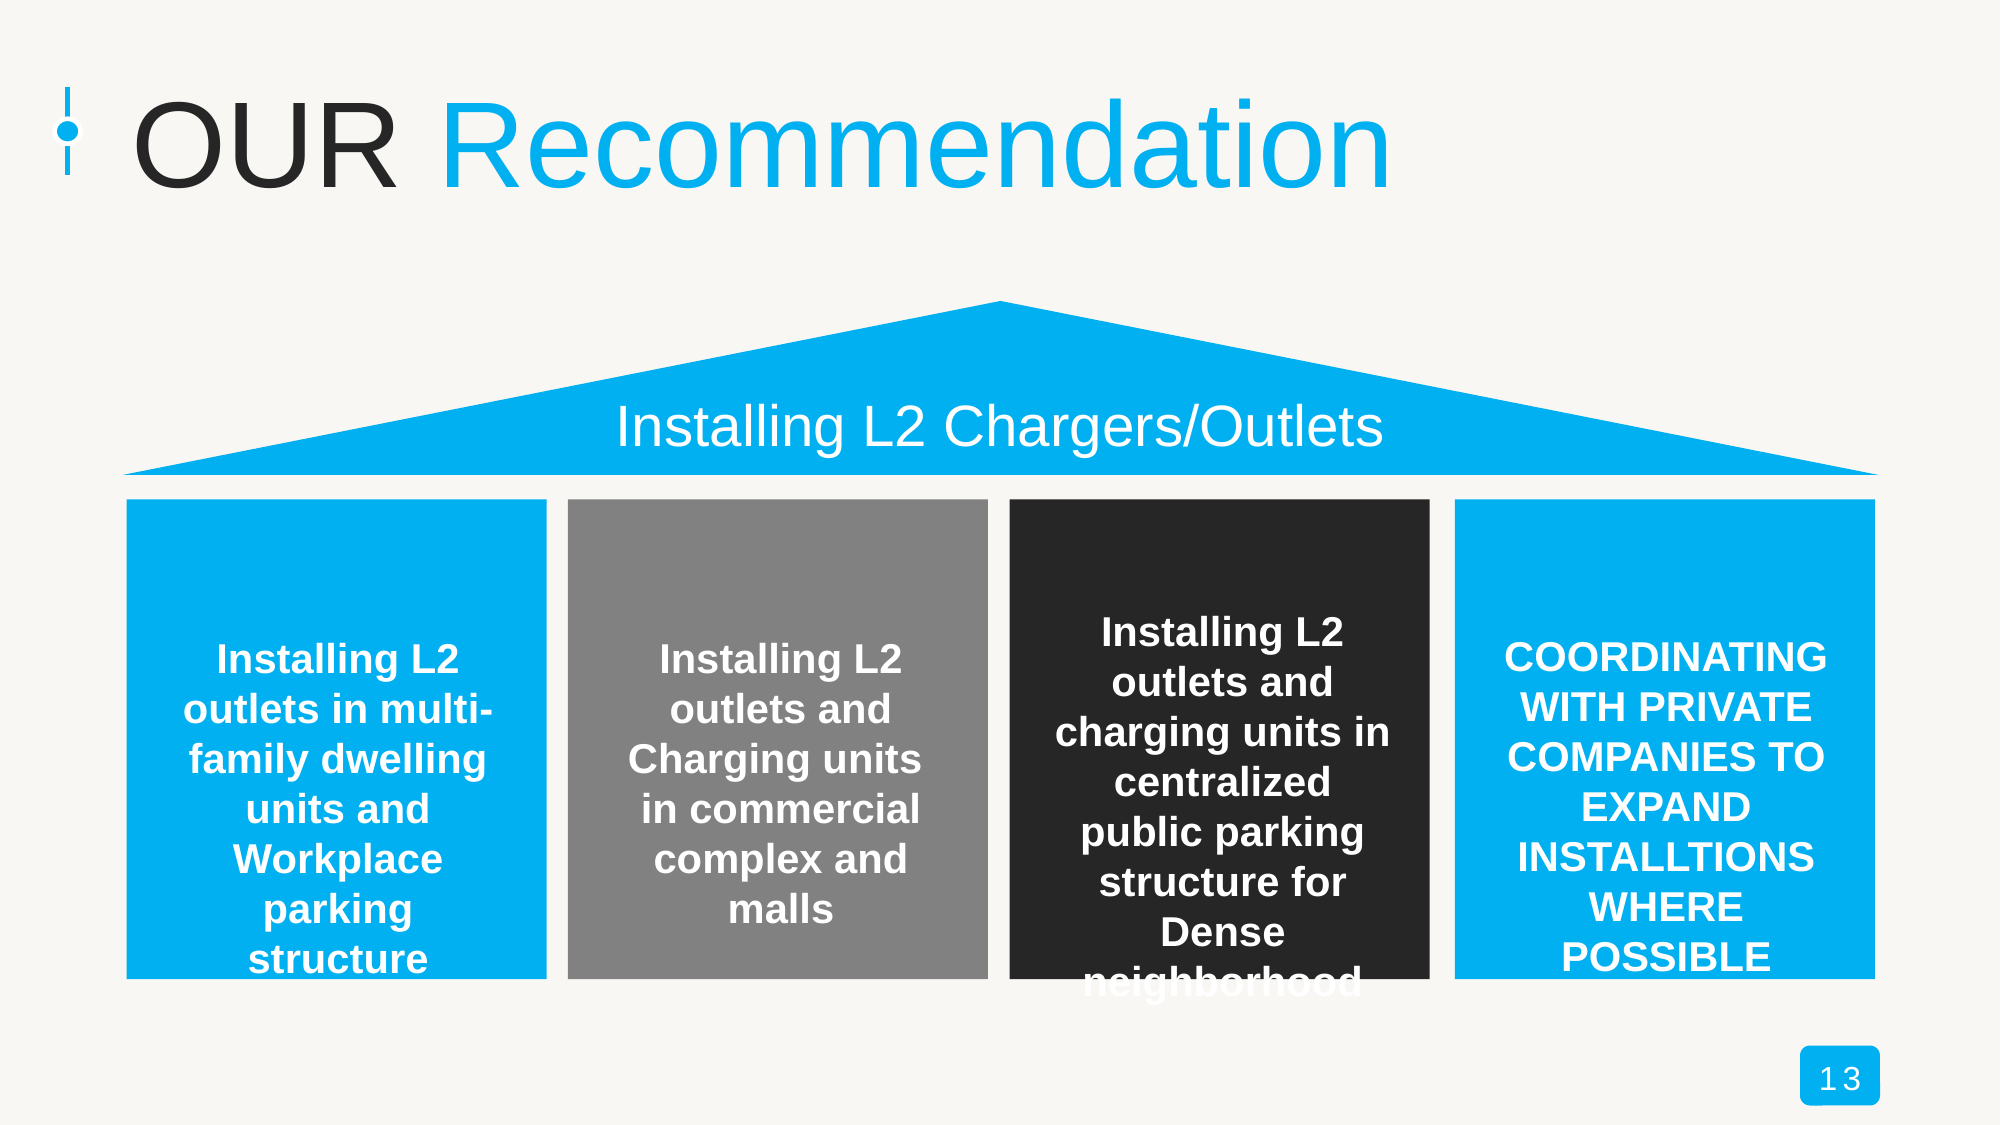

# OUR Recommendation
Installing L2 Chargers/Outlets

Installing L2 outlets and charging units in centralized public parking structure for Dense neighborhood
COORDINATING WITH PRIVATE COMPANIES TO EXPAND INSTALLTIONS WHERE POSSIBLE
Installing L2 outlets in multi-family dwelling units and Workplace parking structure
Installing L2 outlets and Charging units  in commercial complex and malls
13